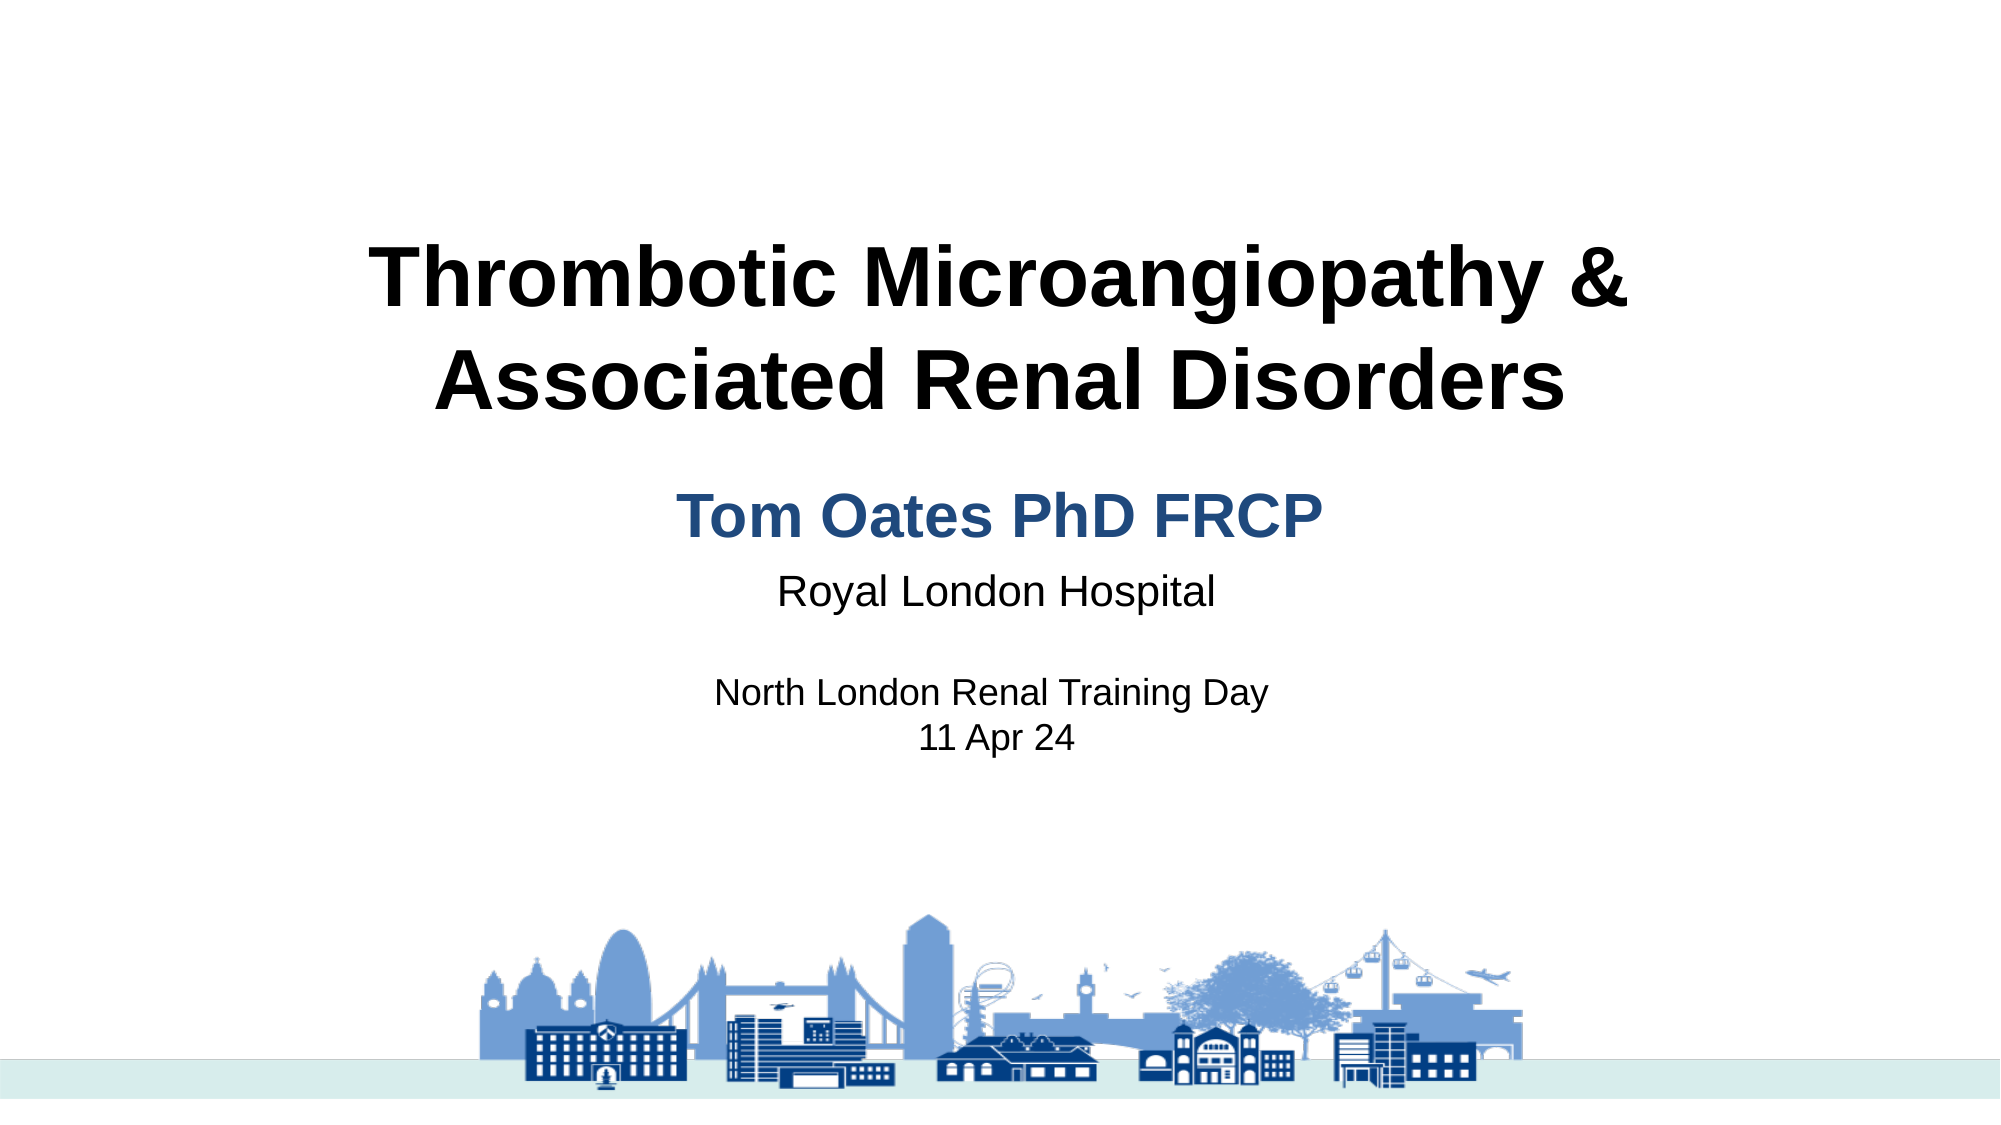

# Thrombotic Microangiopathy & Associated Renal Disorders
Tom Oates PhD FRCP
Royal London Hospital

North London Renal Training Day
11 Apr 24